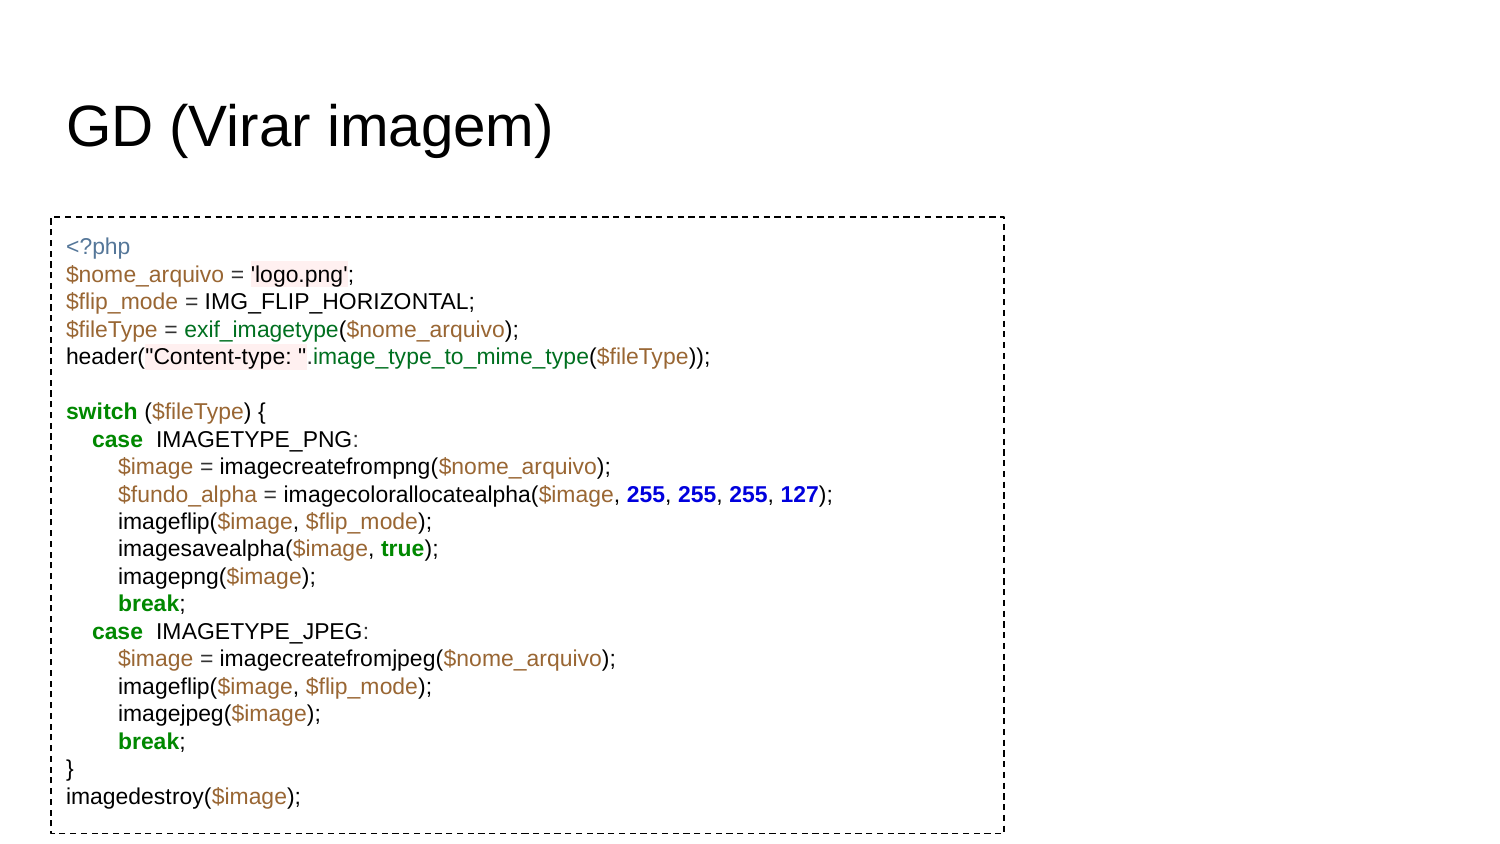

# GD (Virar imagem)
<?php
$nome_arquivo = 'logo.png';
$flip_mode = IMG_FLIP_HORIZONTAL;
$fileType = exif_imagetype($nome_arquivo);
header("Content-type: ".image_type_to_mime_type($fileType));

switch ($fileType) {
    case  IMAGETYPE_PNG:
        $image = imagecreatefrompng($nome_arquivo);
        $fundo_alpha = imagecolorallocatealpha($image, 255, 255, 255, 127);
        imageflip($image, $flip_mode);
        imagesavealpha($image, true);
        imagepng($image);
        break;
    case  IMAGETYPE_JPEG:
        $image = imagecreatefromjpeg($nome_arquivo);
        imageflip($image, $flip_mode);
        imagejpeg($image);
        break;
}
imagedestroy($image);